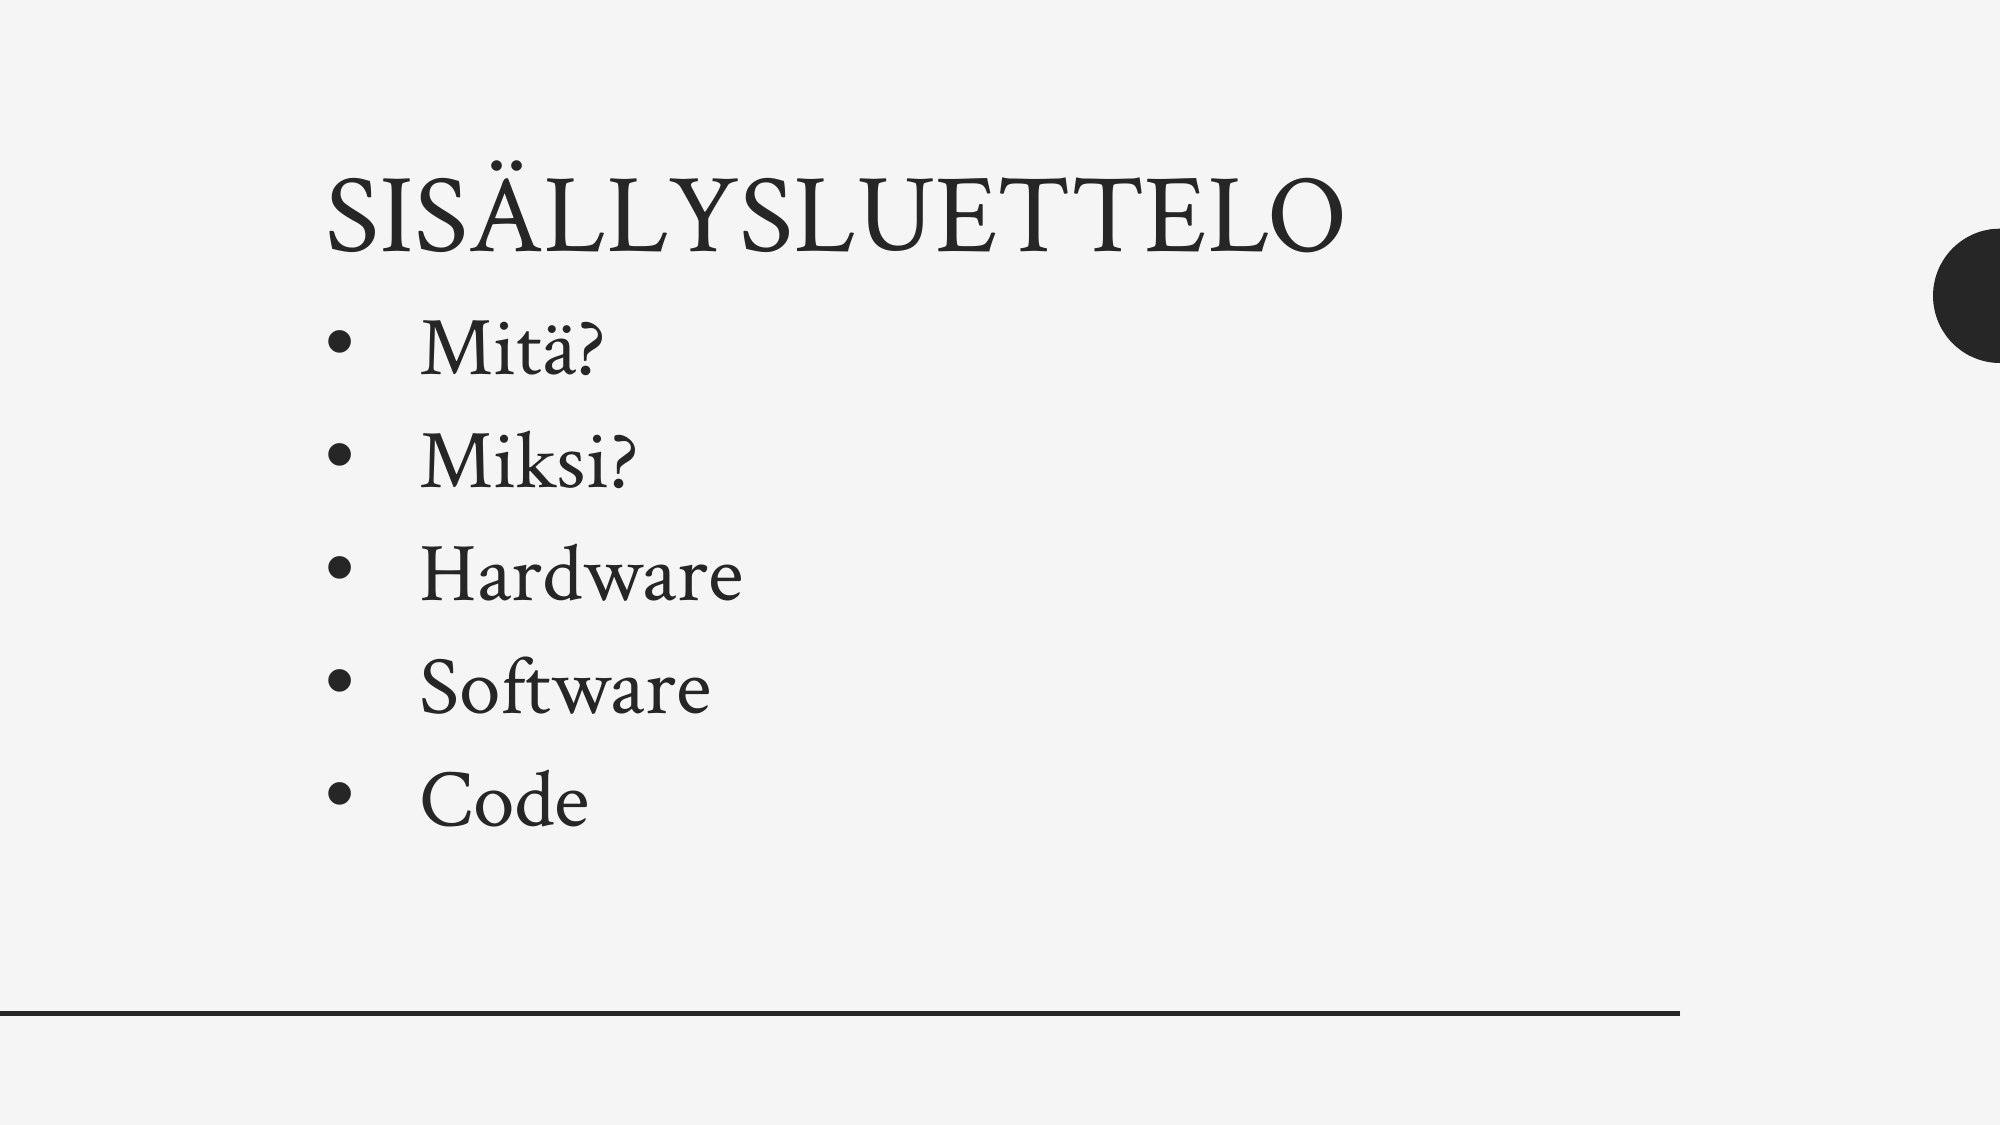

# SISÄLLYSLUETTELO
Mitä?
Miksi?
Hardware
Software
Code